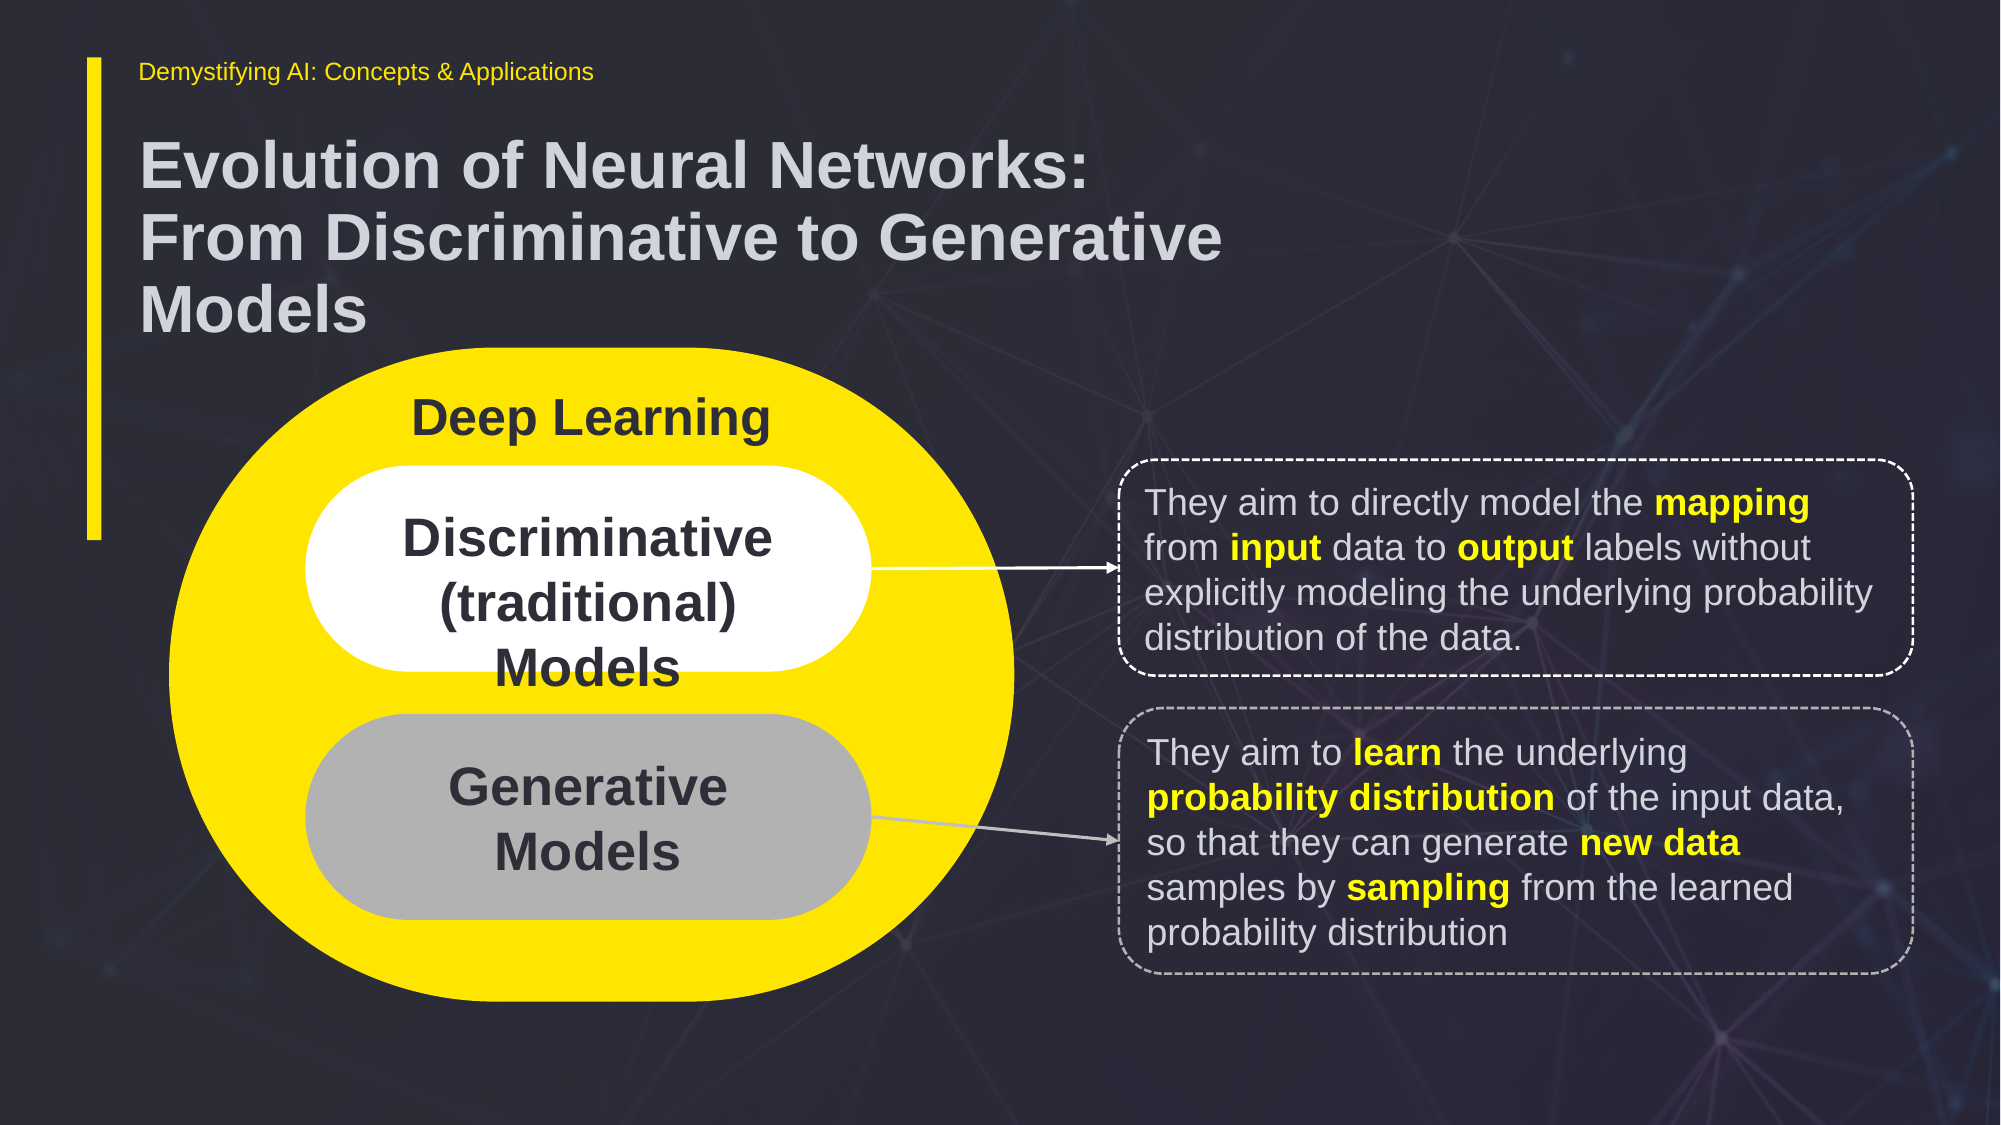

Demystifying AI: Concepts & Applications

# Evolution of Neural Networks: From Discriminative to Generative Models

Deep Learning
They aim to directly model the mapping from input data to output labels without explicitly modeling the underlying probability distribution of the data.

Discriminative (traditional) Models
They aim to learn the underlying probability distribution of the input data, so that they can generate new data samples by sampling from the learned probability distribution

Generative Models
Generative Models